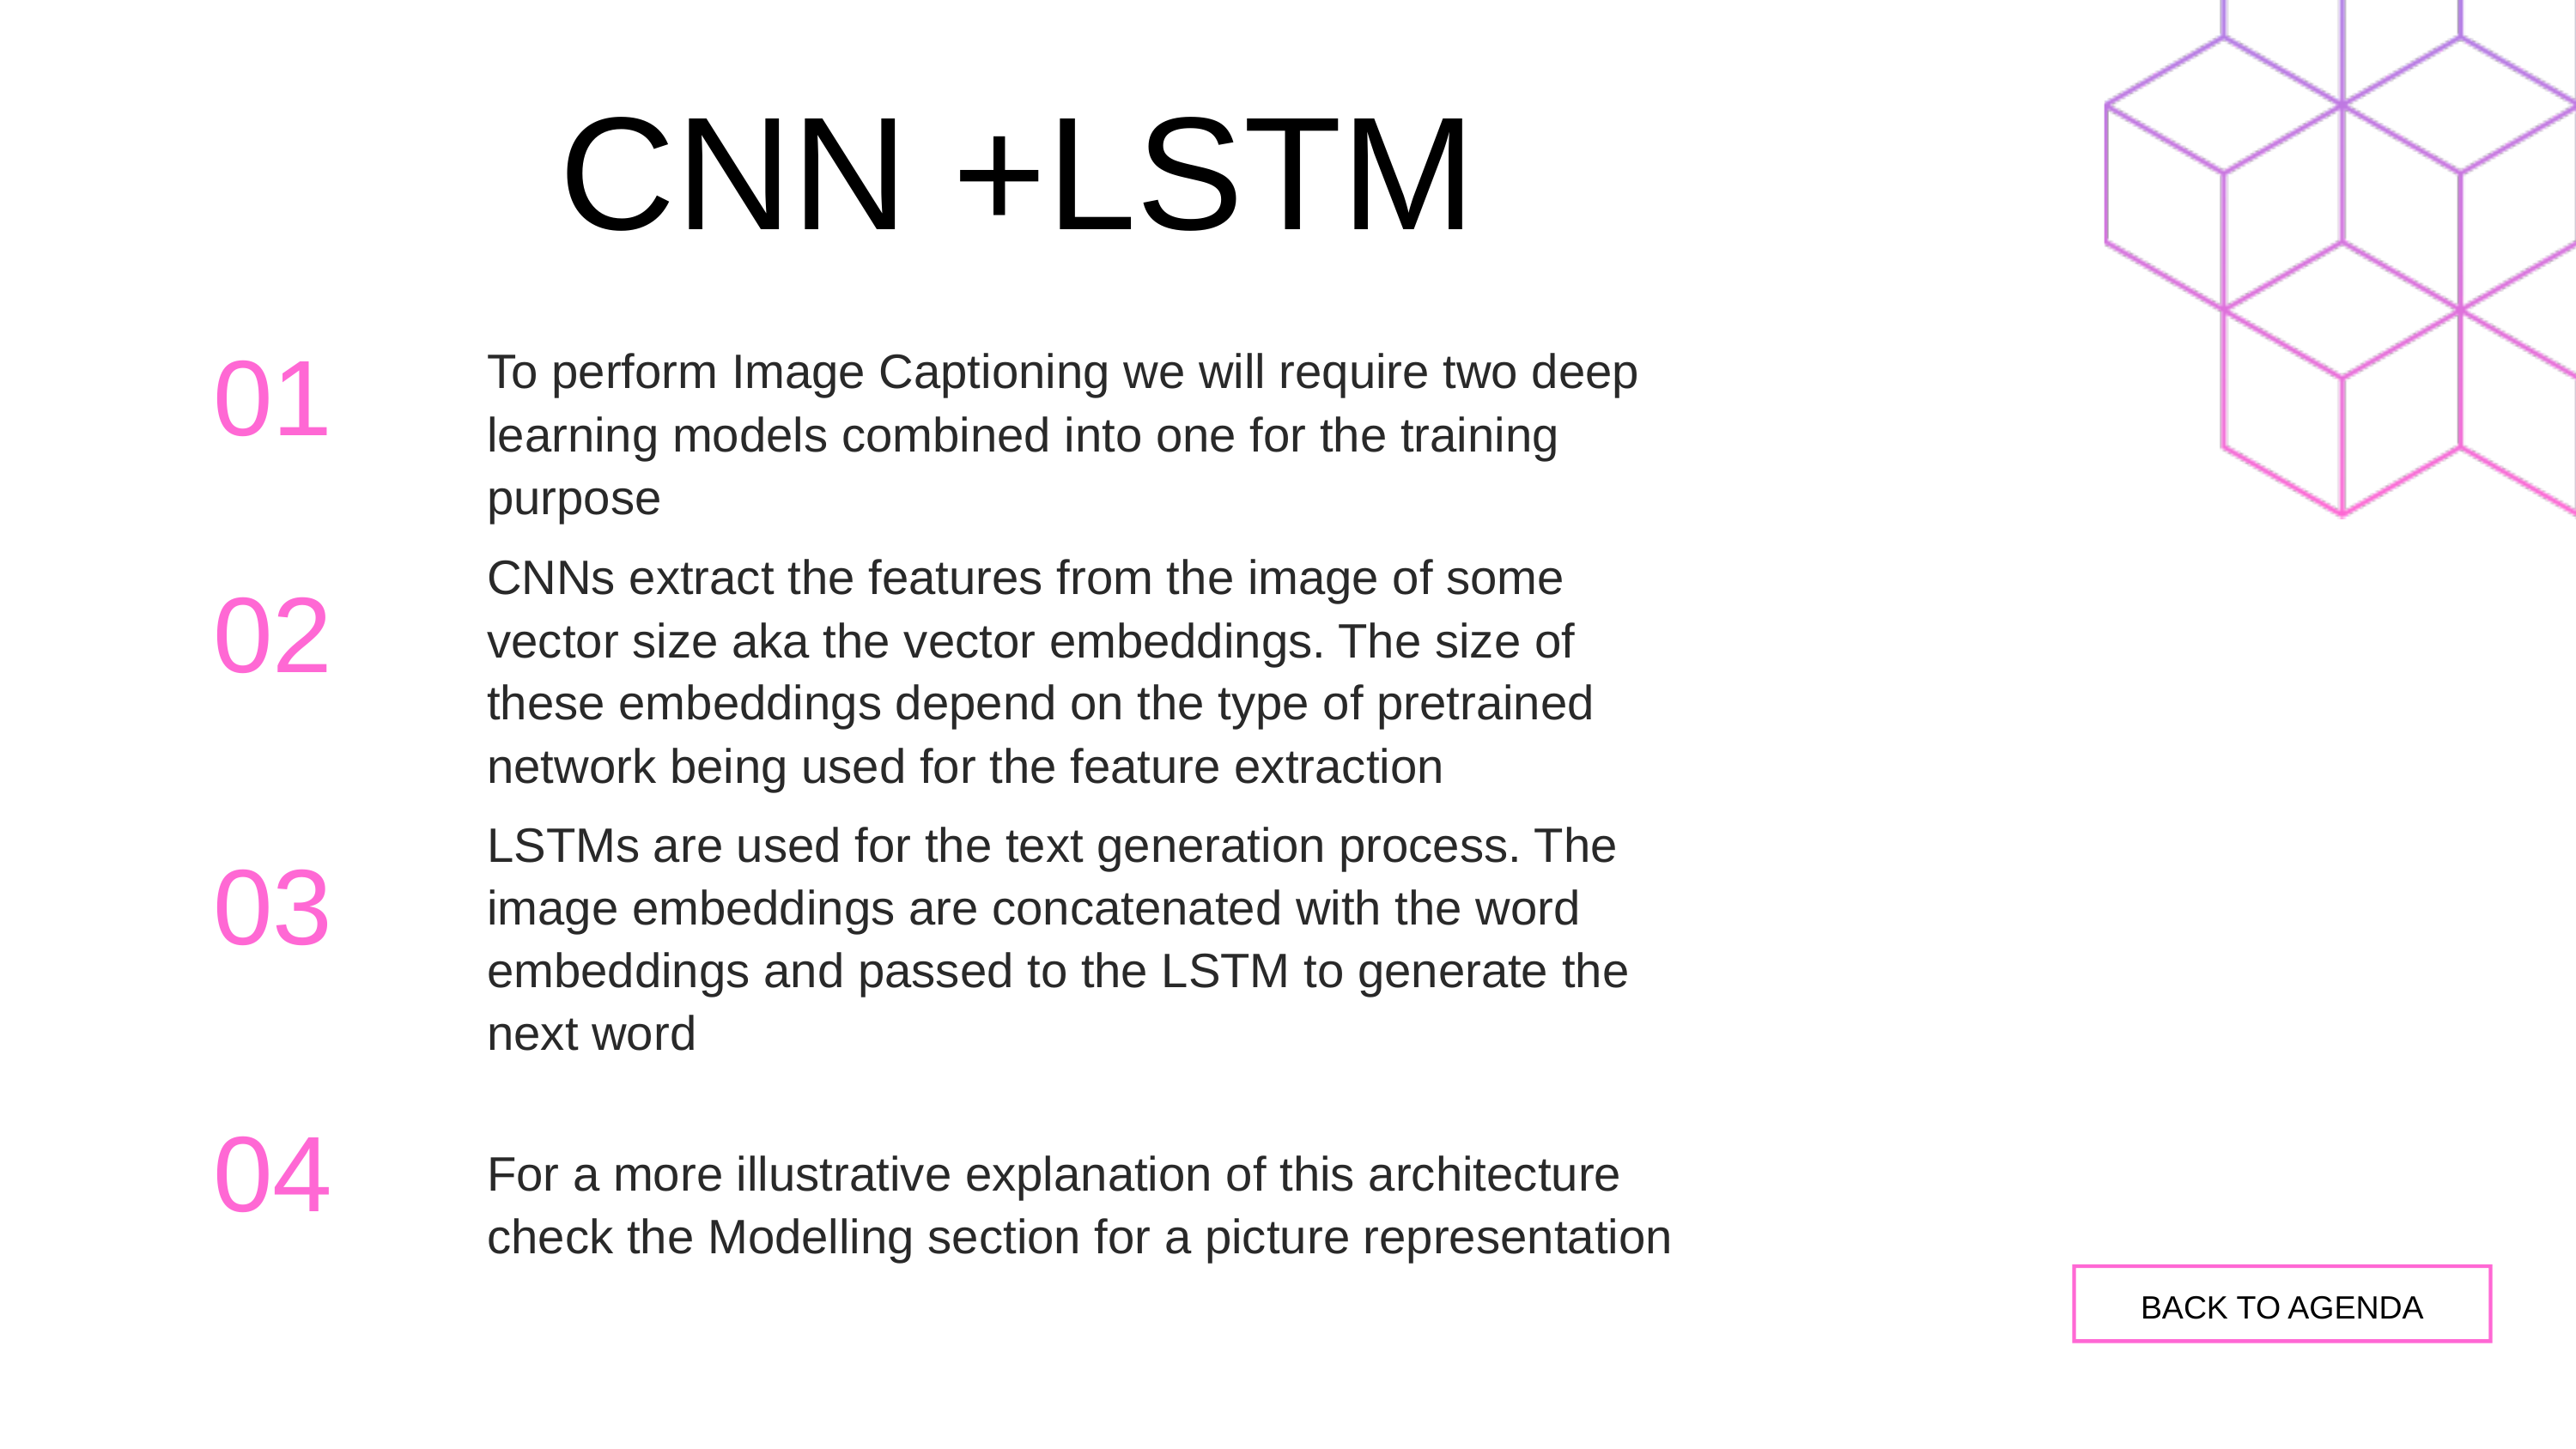

CNN +LSTM
To perform Image Captioning we will require two deep learning models combined into one for the training purpose
01
CNNs extract the features from the image of some vector size aka the vector embeddings. The size of these embeddings depend on the type of pretrained network being used for the feature extraction
02
LSTMs are used for the text generation process. The image embeddings are concatenated with the word embeddings and passed to the LSTM to generate the next word
03
04
For a more illustrative explanation of this architecture check the Modelling section for a picture representation

BACK TO AGENDA